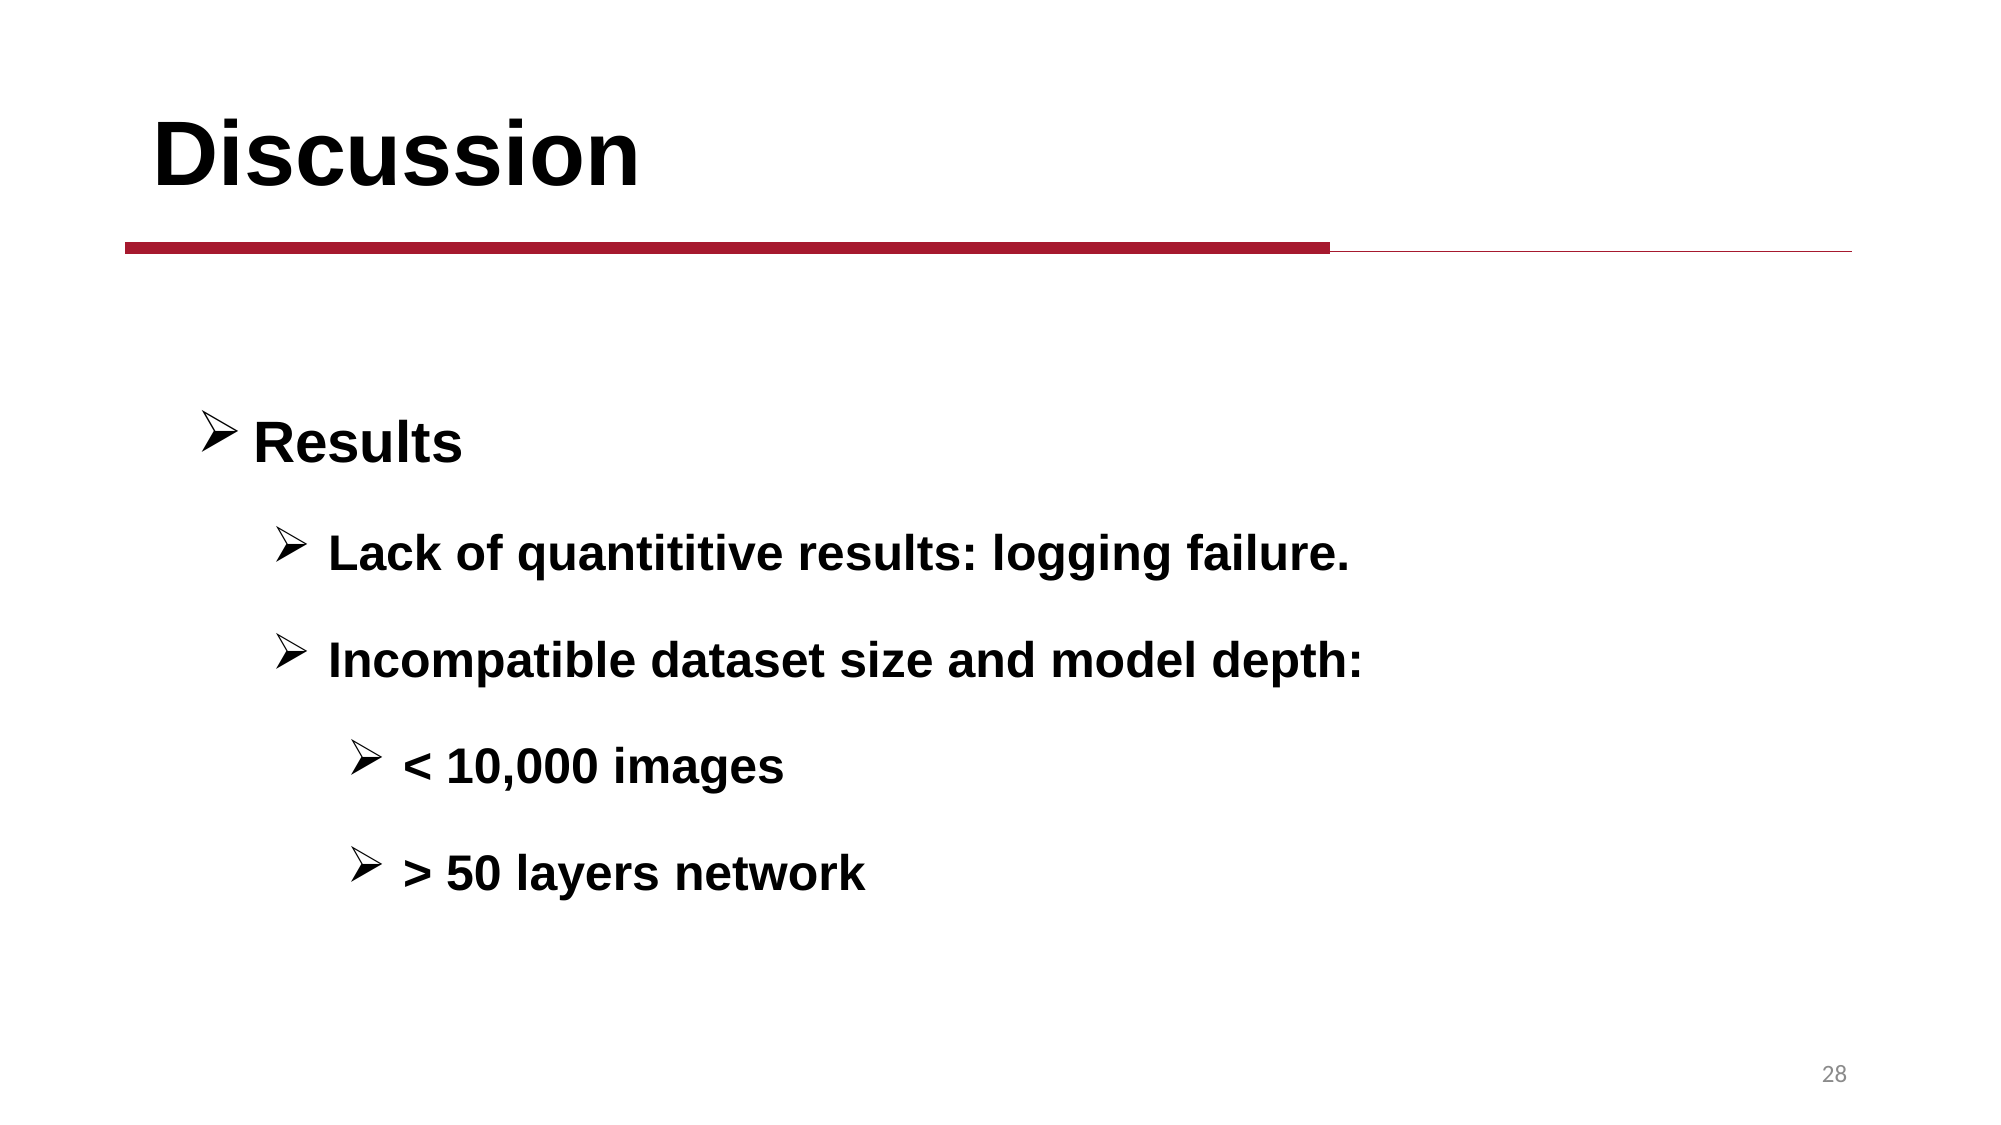

Discussion
Results
Lack of quantititive results: logging failure.
Incompatible dataset size and model depth:
< 10,000 images
> 50 layers network
28